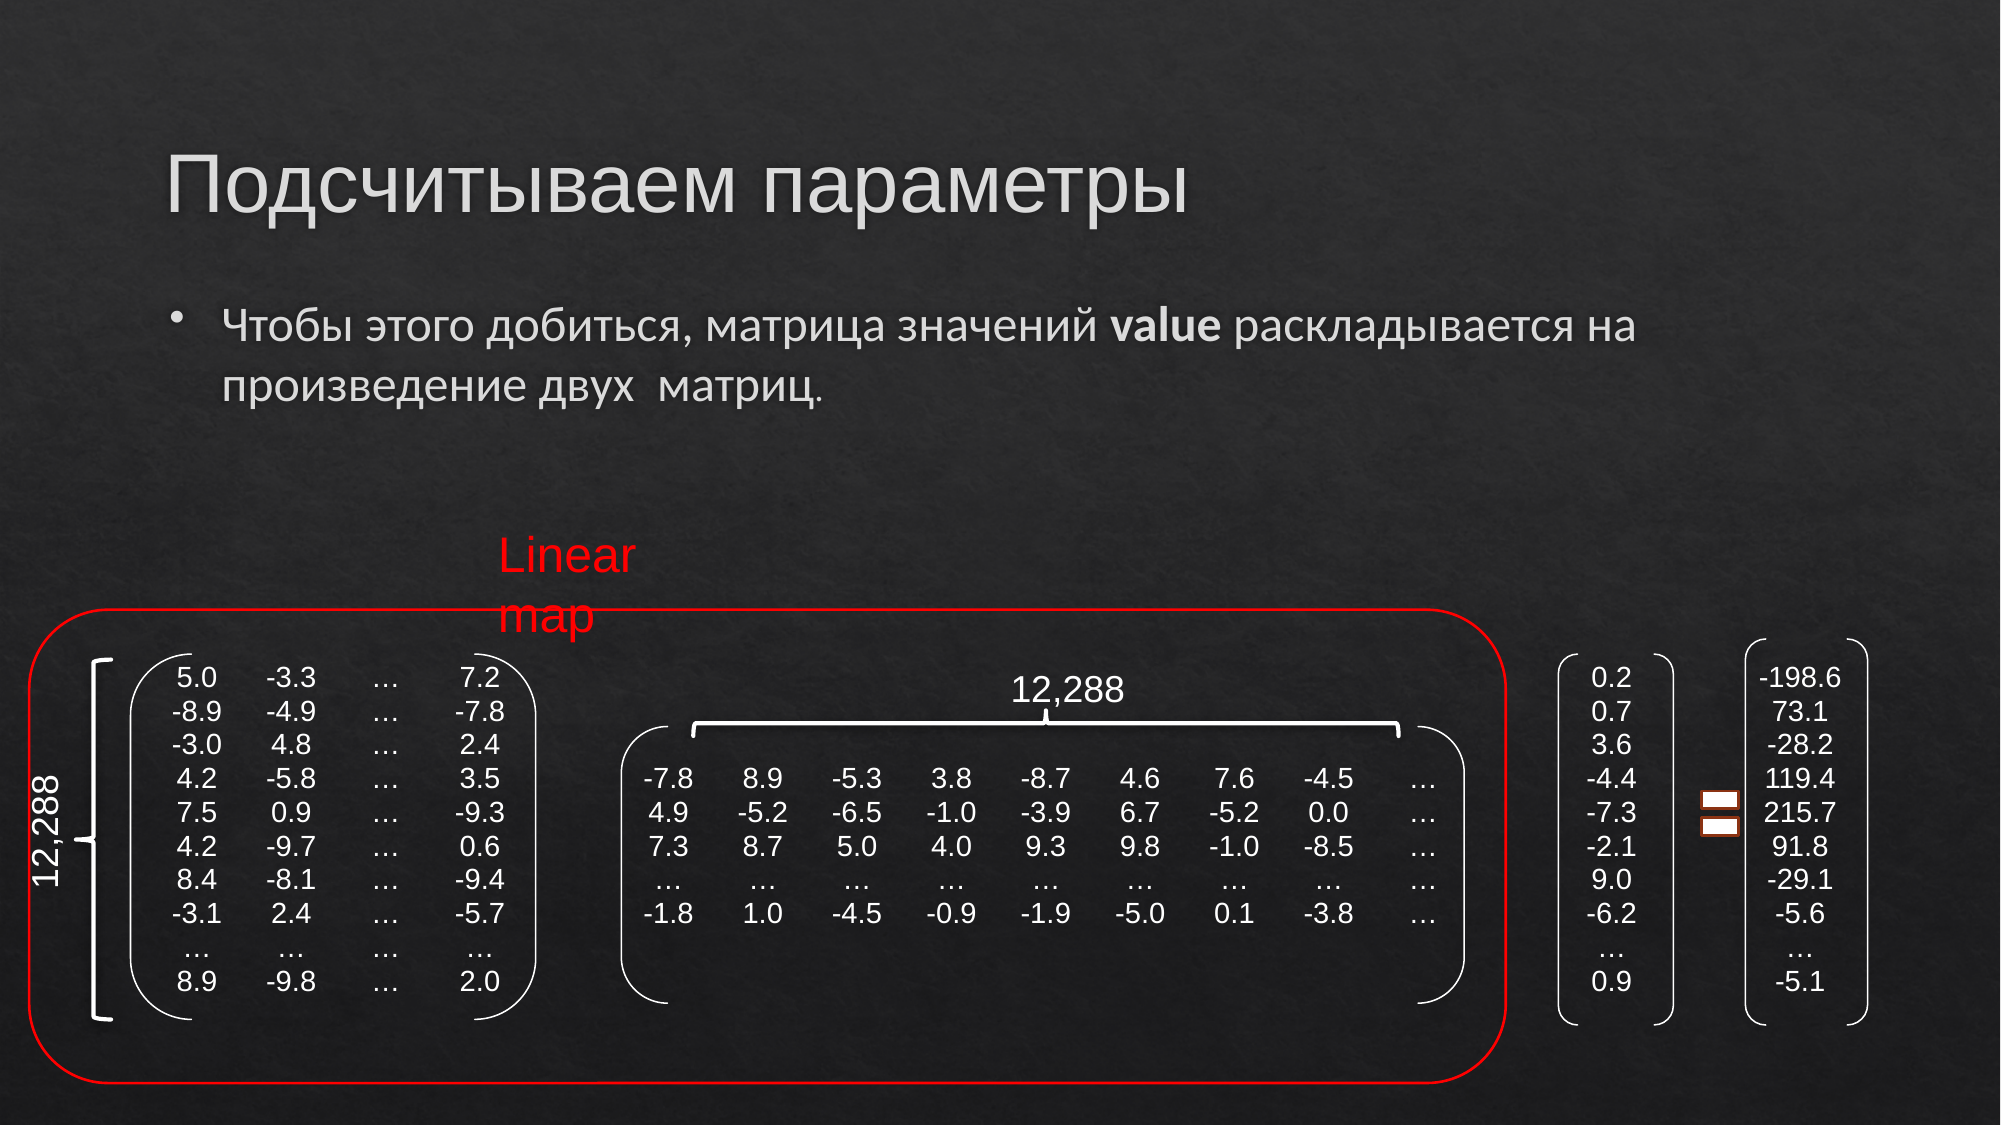

# Подсчитываем параметры
Чтобы этого добиться, матрица значений value раскладывается на произведение двух  матриц.

Linear map

12,288

| 5.0 | -3.3 | … | 7.2 |  |  |  |  |  |  |  |  |  |  |  | 0.2 |  | -198.6 |
| --- | --- | --- | --- | --- | --- | --- | --- | --- | --- | --- | --- | --- | --- | --- | --- | --- | --- |
| -8.9 | -4.9 | … | -7.8 |  |  |  |  |  |  |  |  |  |  |  | 0.7 |  | 73.1 |
| -3.0 | 4.8 | … | 2.4 |  |  |  |  |  |  |  |  |  |  |  | 3.6 |  | -28.2 |
| 4.2 | -5.8 | … | 3.5 |  | -7.8 | 8.9 | -5.3 | 3.8 | -8.7 | 4.6 | 7.6 | -4.5 | … |  | -4.4 |  | 119.4 |
| 7.5 | 0.9 | … | -9.3 |  | 4.9 | -5.2 | -6.5 | -1.0 | -3.9 | 6.7 | -5.2 | 0.0 | … |  | -7.3 |  | 215.7 |
| 4.2 | -9.7 | … | 0.6 |  | 7.3 | 8.7 | 5.0 | 4.0 | 9.3 | 9.8 | -1.0 | -8.5 | … |  | -2.1 |  | 91.8 |
| 8.4 | -8.1 | … | -9.4 |  | … | … | … | … | … | … | … | … | … |  | 9.0 |  | -29.1 |
| -3.1 | 2.4 | … | -5.7 |  | -1.8 | 1.0 | -4.5 | -0.9 | -1.9 | -5.0 | 0.1 | -3.8 | … |  | -6.2 |  | -5.6 |
| … | … | … | … |  |  |  |  |  |  |  |  |  |  |  | … |  | … |
| 8.9 | -9.8 | … | 2.0 |  |  |  |  |  |  |  |  |  |  |  | 0.9 |  | -5.1 |

12,288